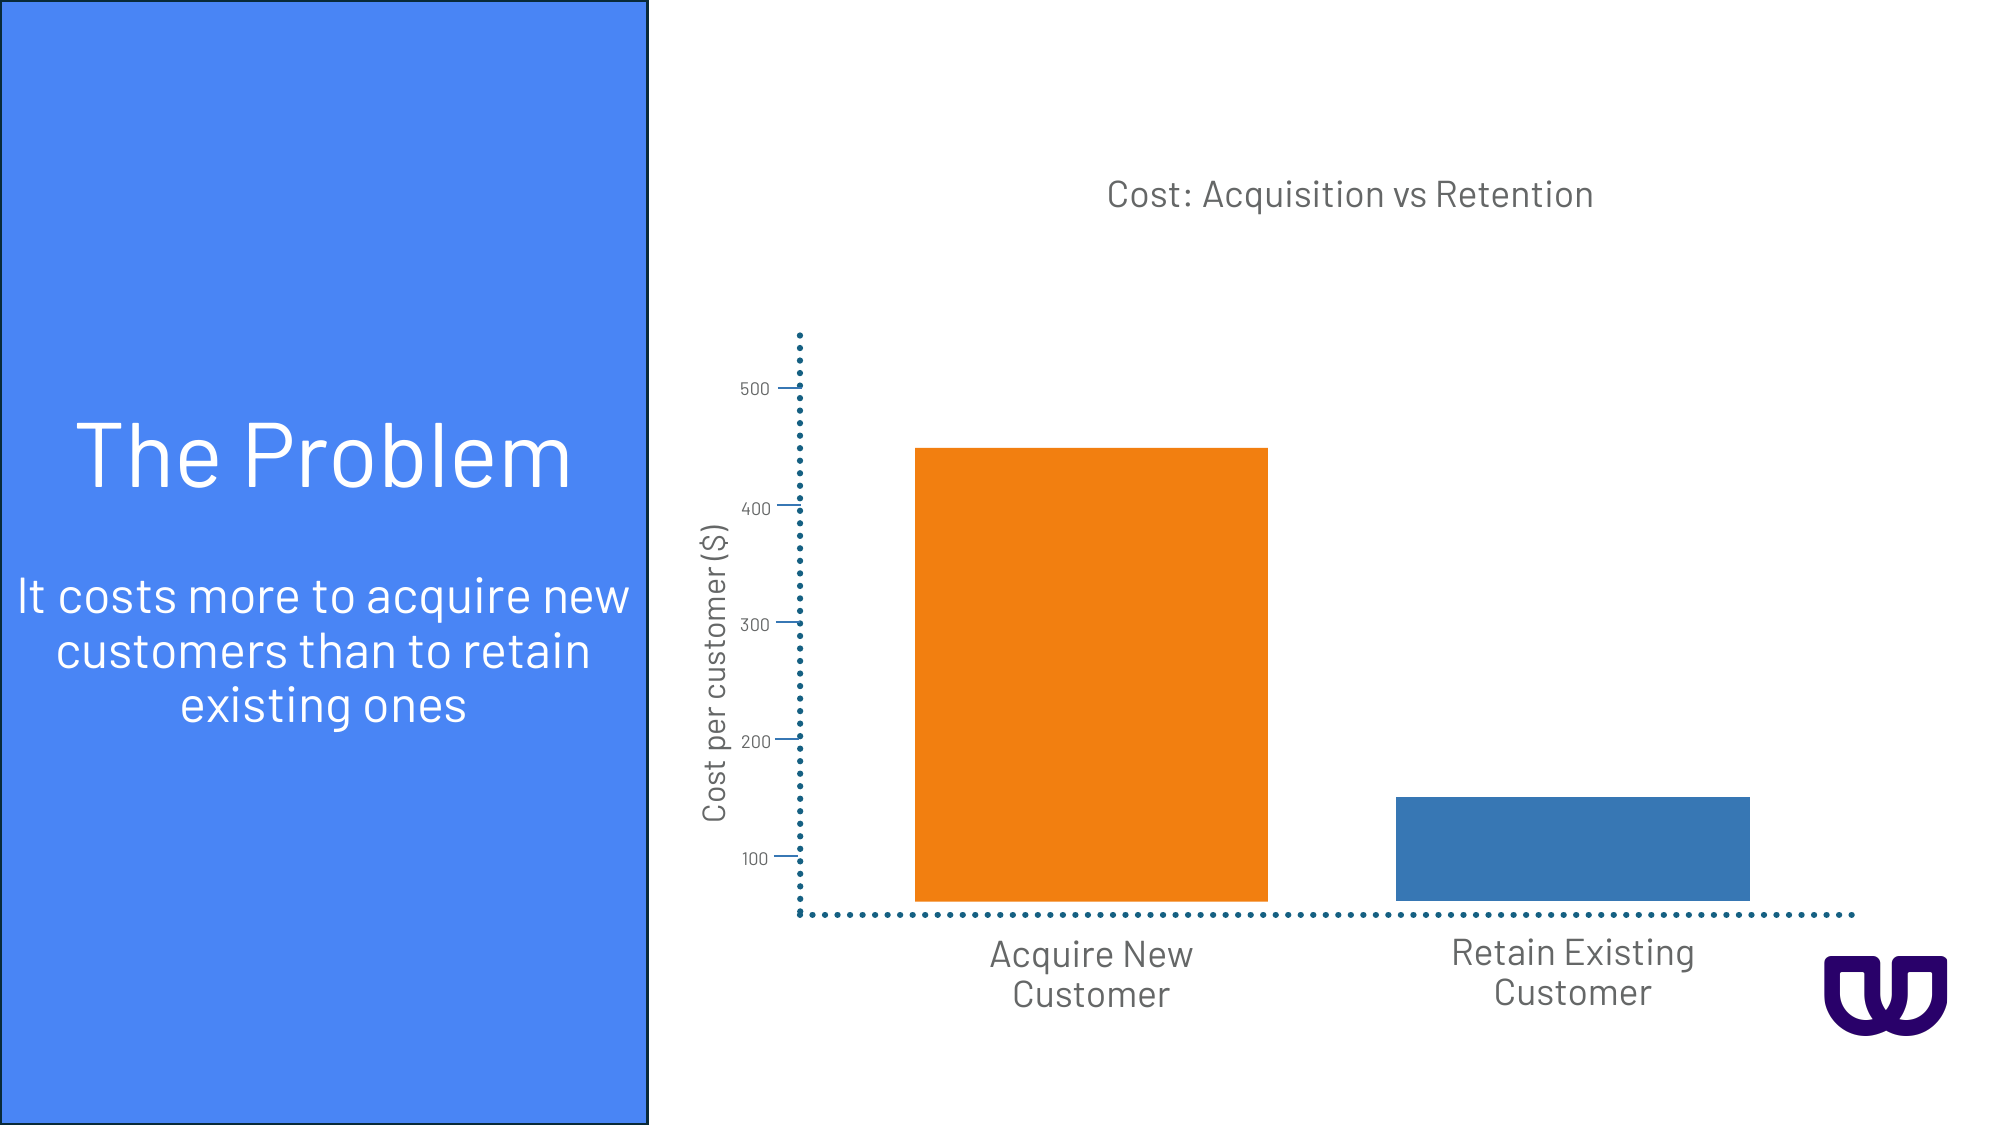

# The Problem

Cost: Acquisition vs Retention
500

400
It costs more to acquire new customers than to retain existing ones
300
Cost per customer ($)
200

100
Retain Existing Customer
Acquire New Customer